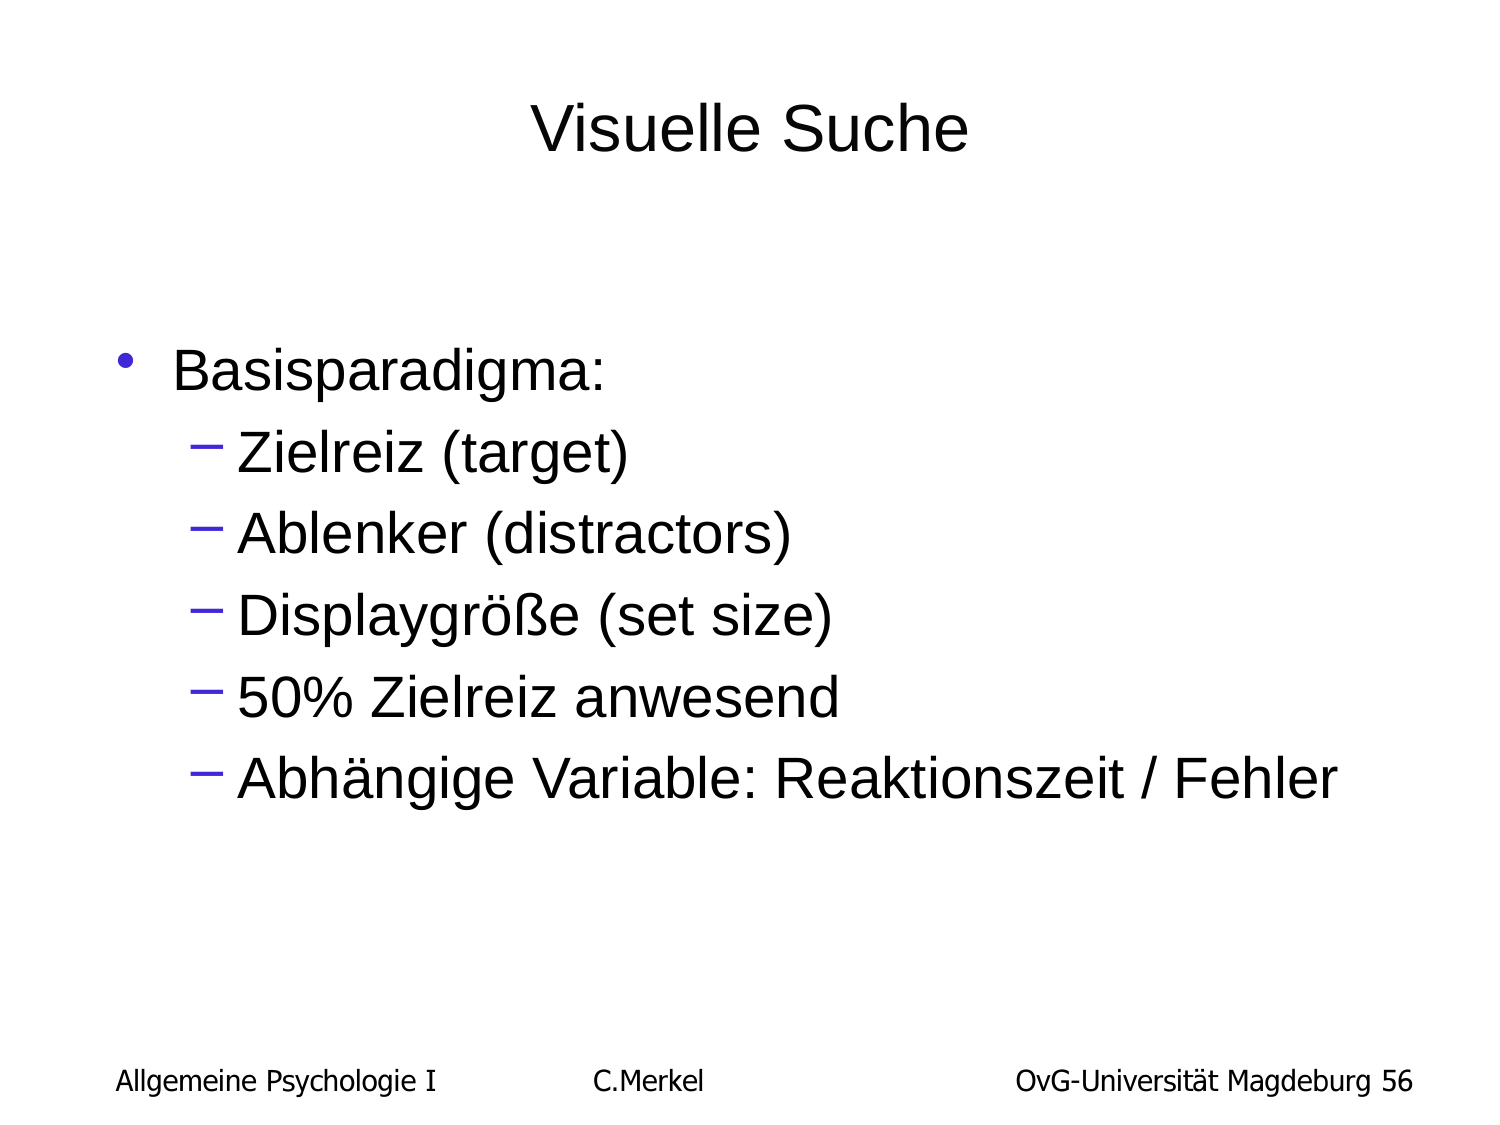

# Visuelle Suche
Basisparadigma:
Zielreiz (target)
Ablenker (distractors)
Displaygröße (set size)
50% Zielreiz anwesend
Abhängige Variable: Reaktionszeit / Fehler